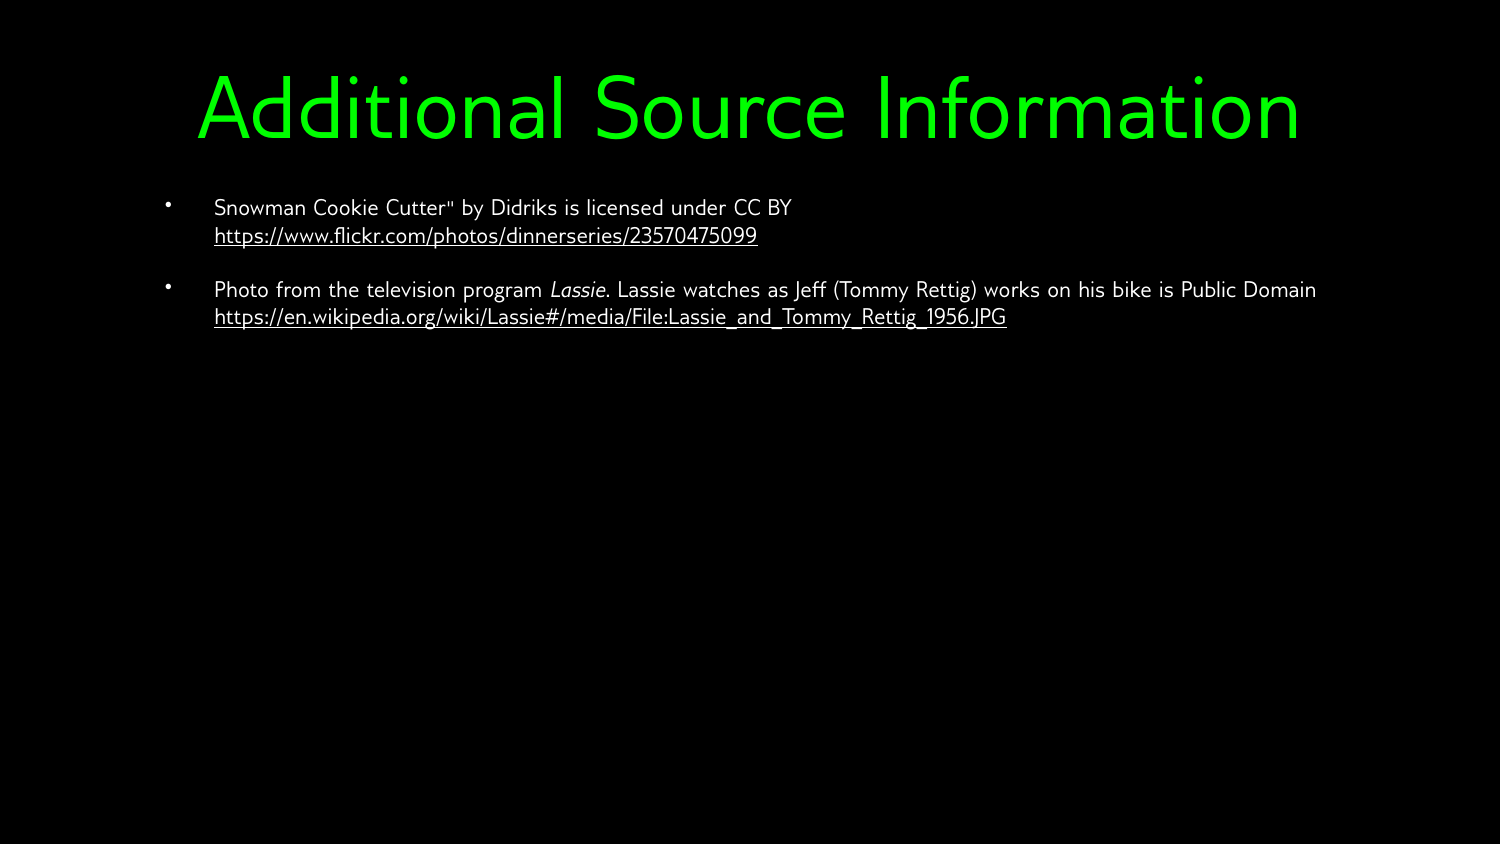

# Additional Source Information
Snowman Cookie Cutter" by Didriks is licensed under CC BY
https://www.flickr.com/photos/dinnerseries/23570475099
Photo from the television program Lassie. Lassie watches as Jeff (Tommy Rettig) works on his bike is Public Domain
https://en.wikipedia.org/wiki/Lassie#/media/File:Lassie_and_Tommy_Rettig_1956.JPG